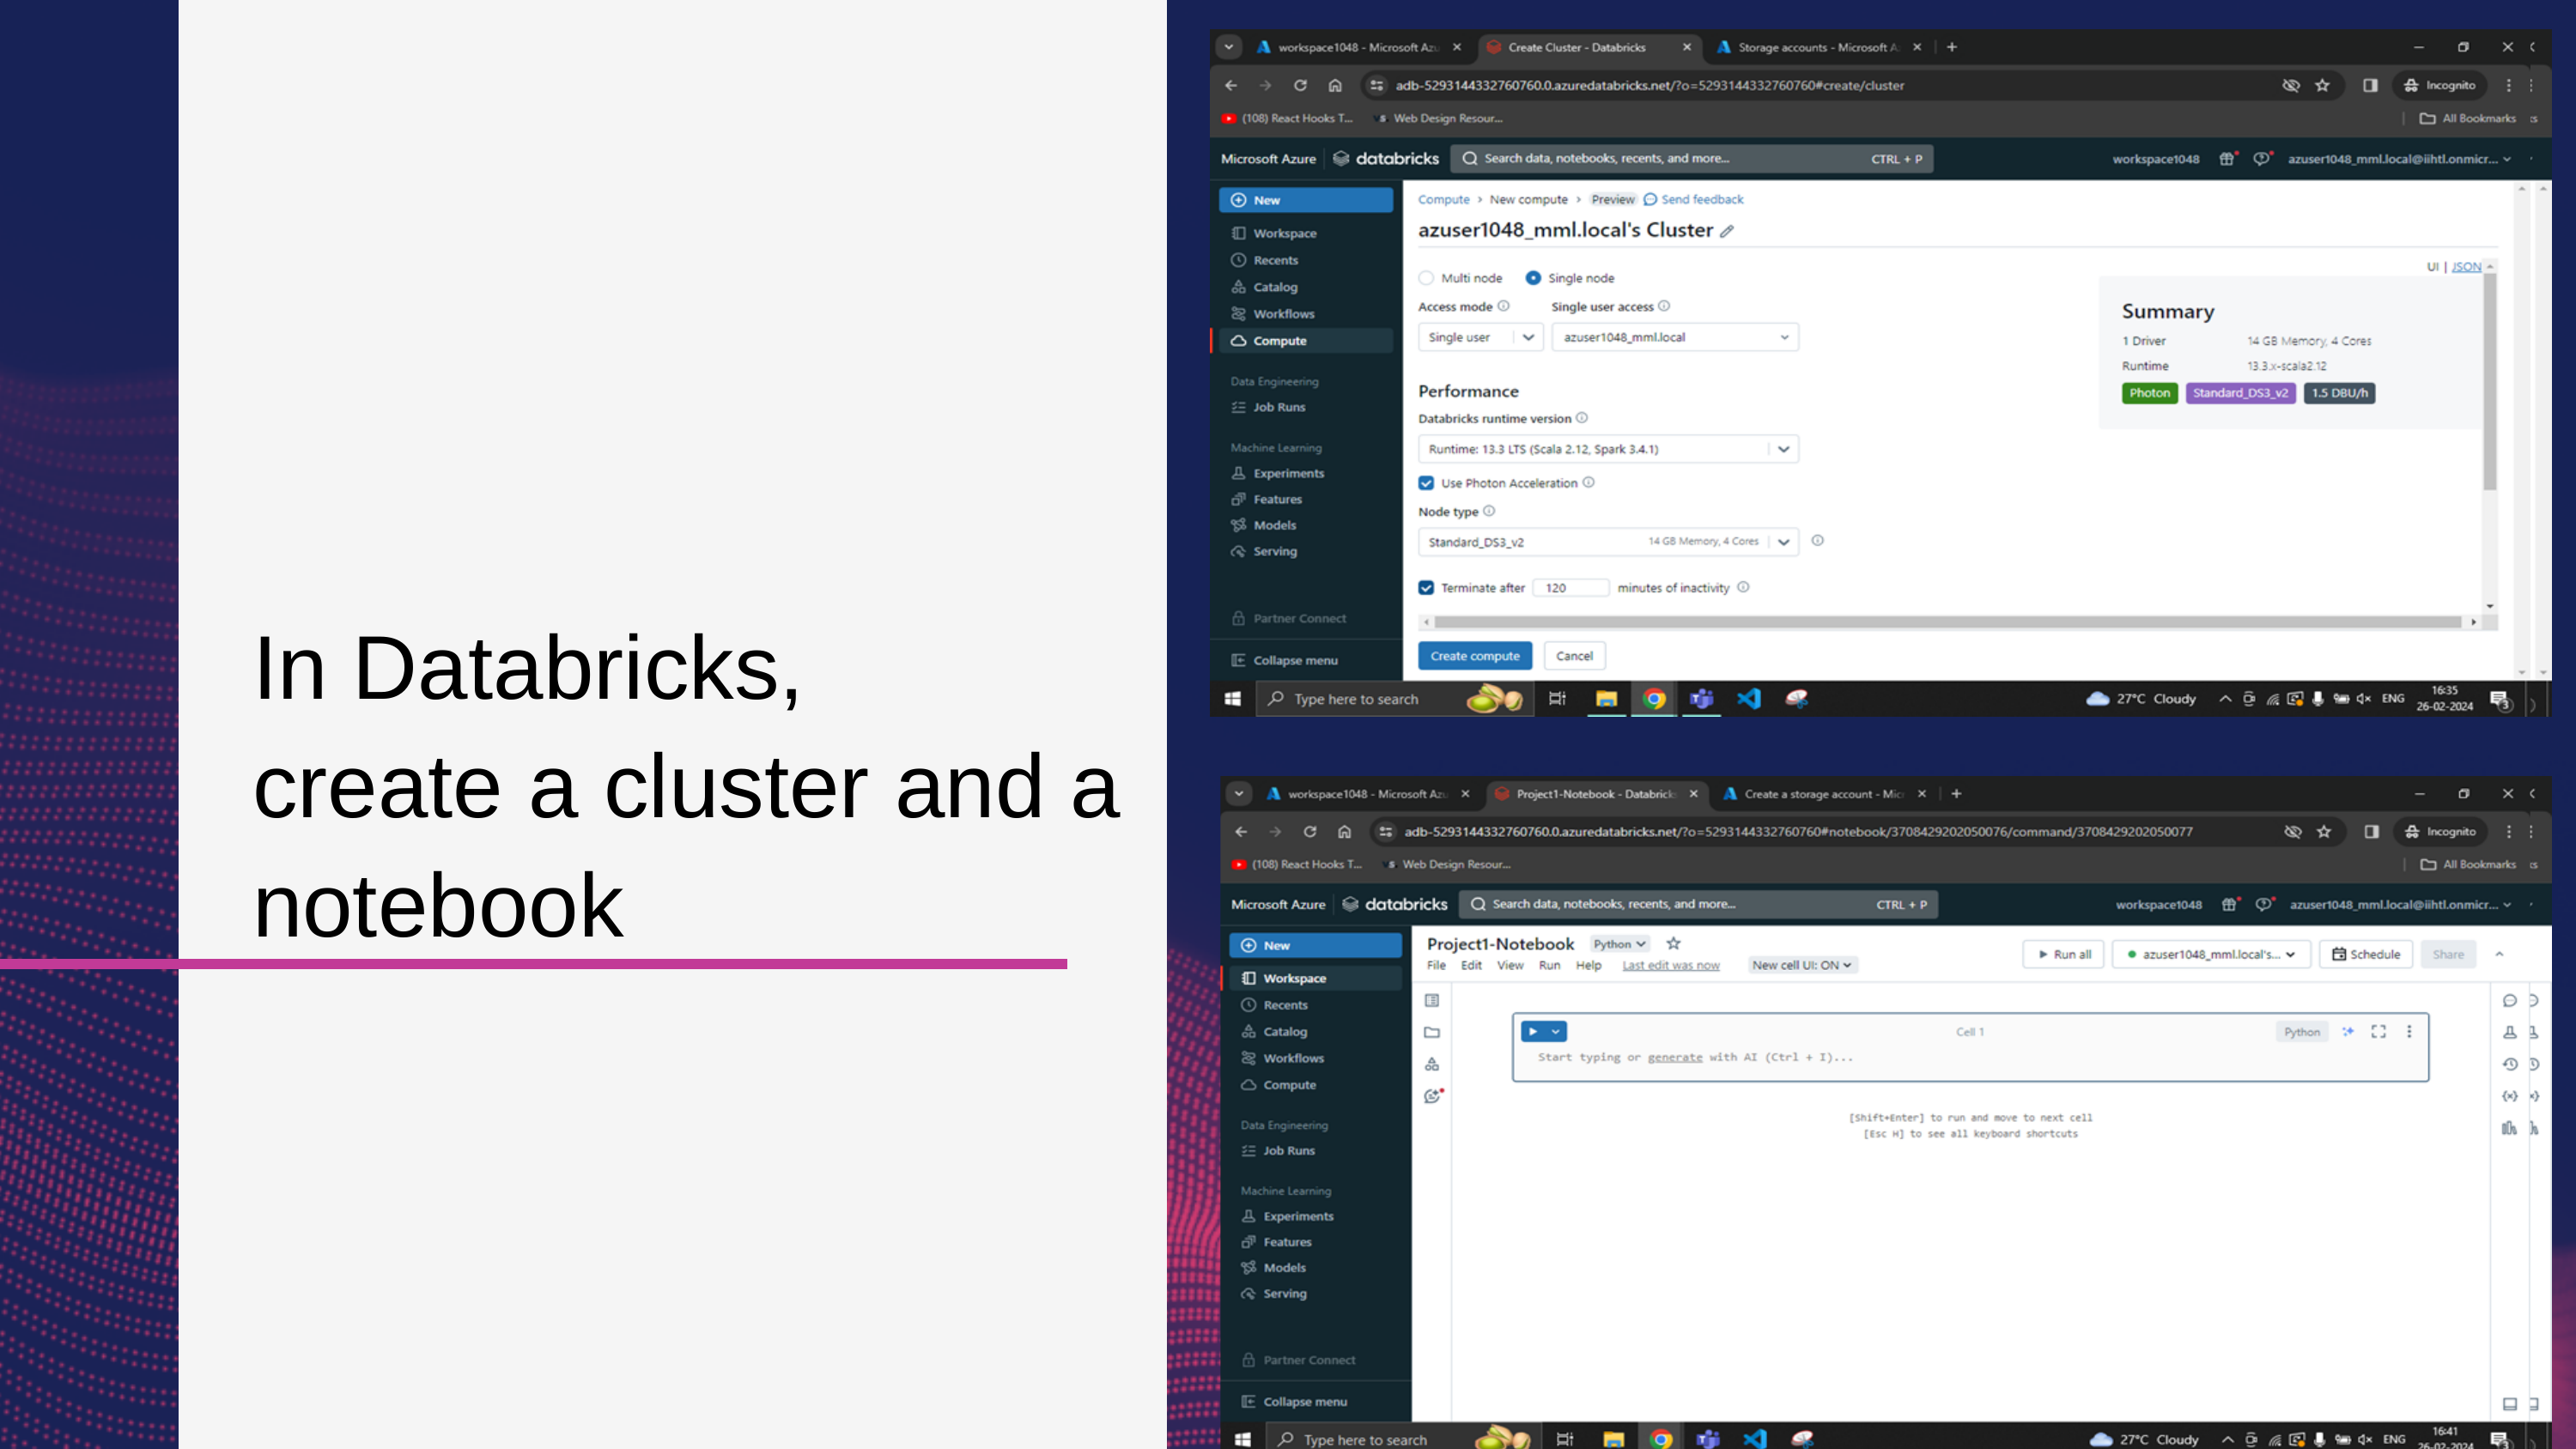

In Databricks,
create a cluster and a notebook